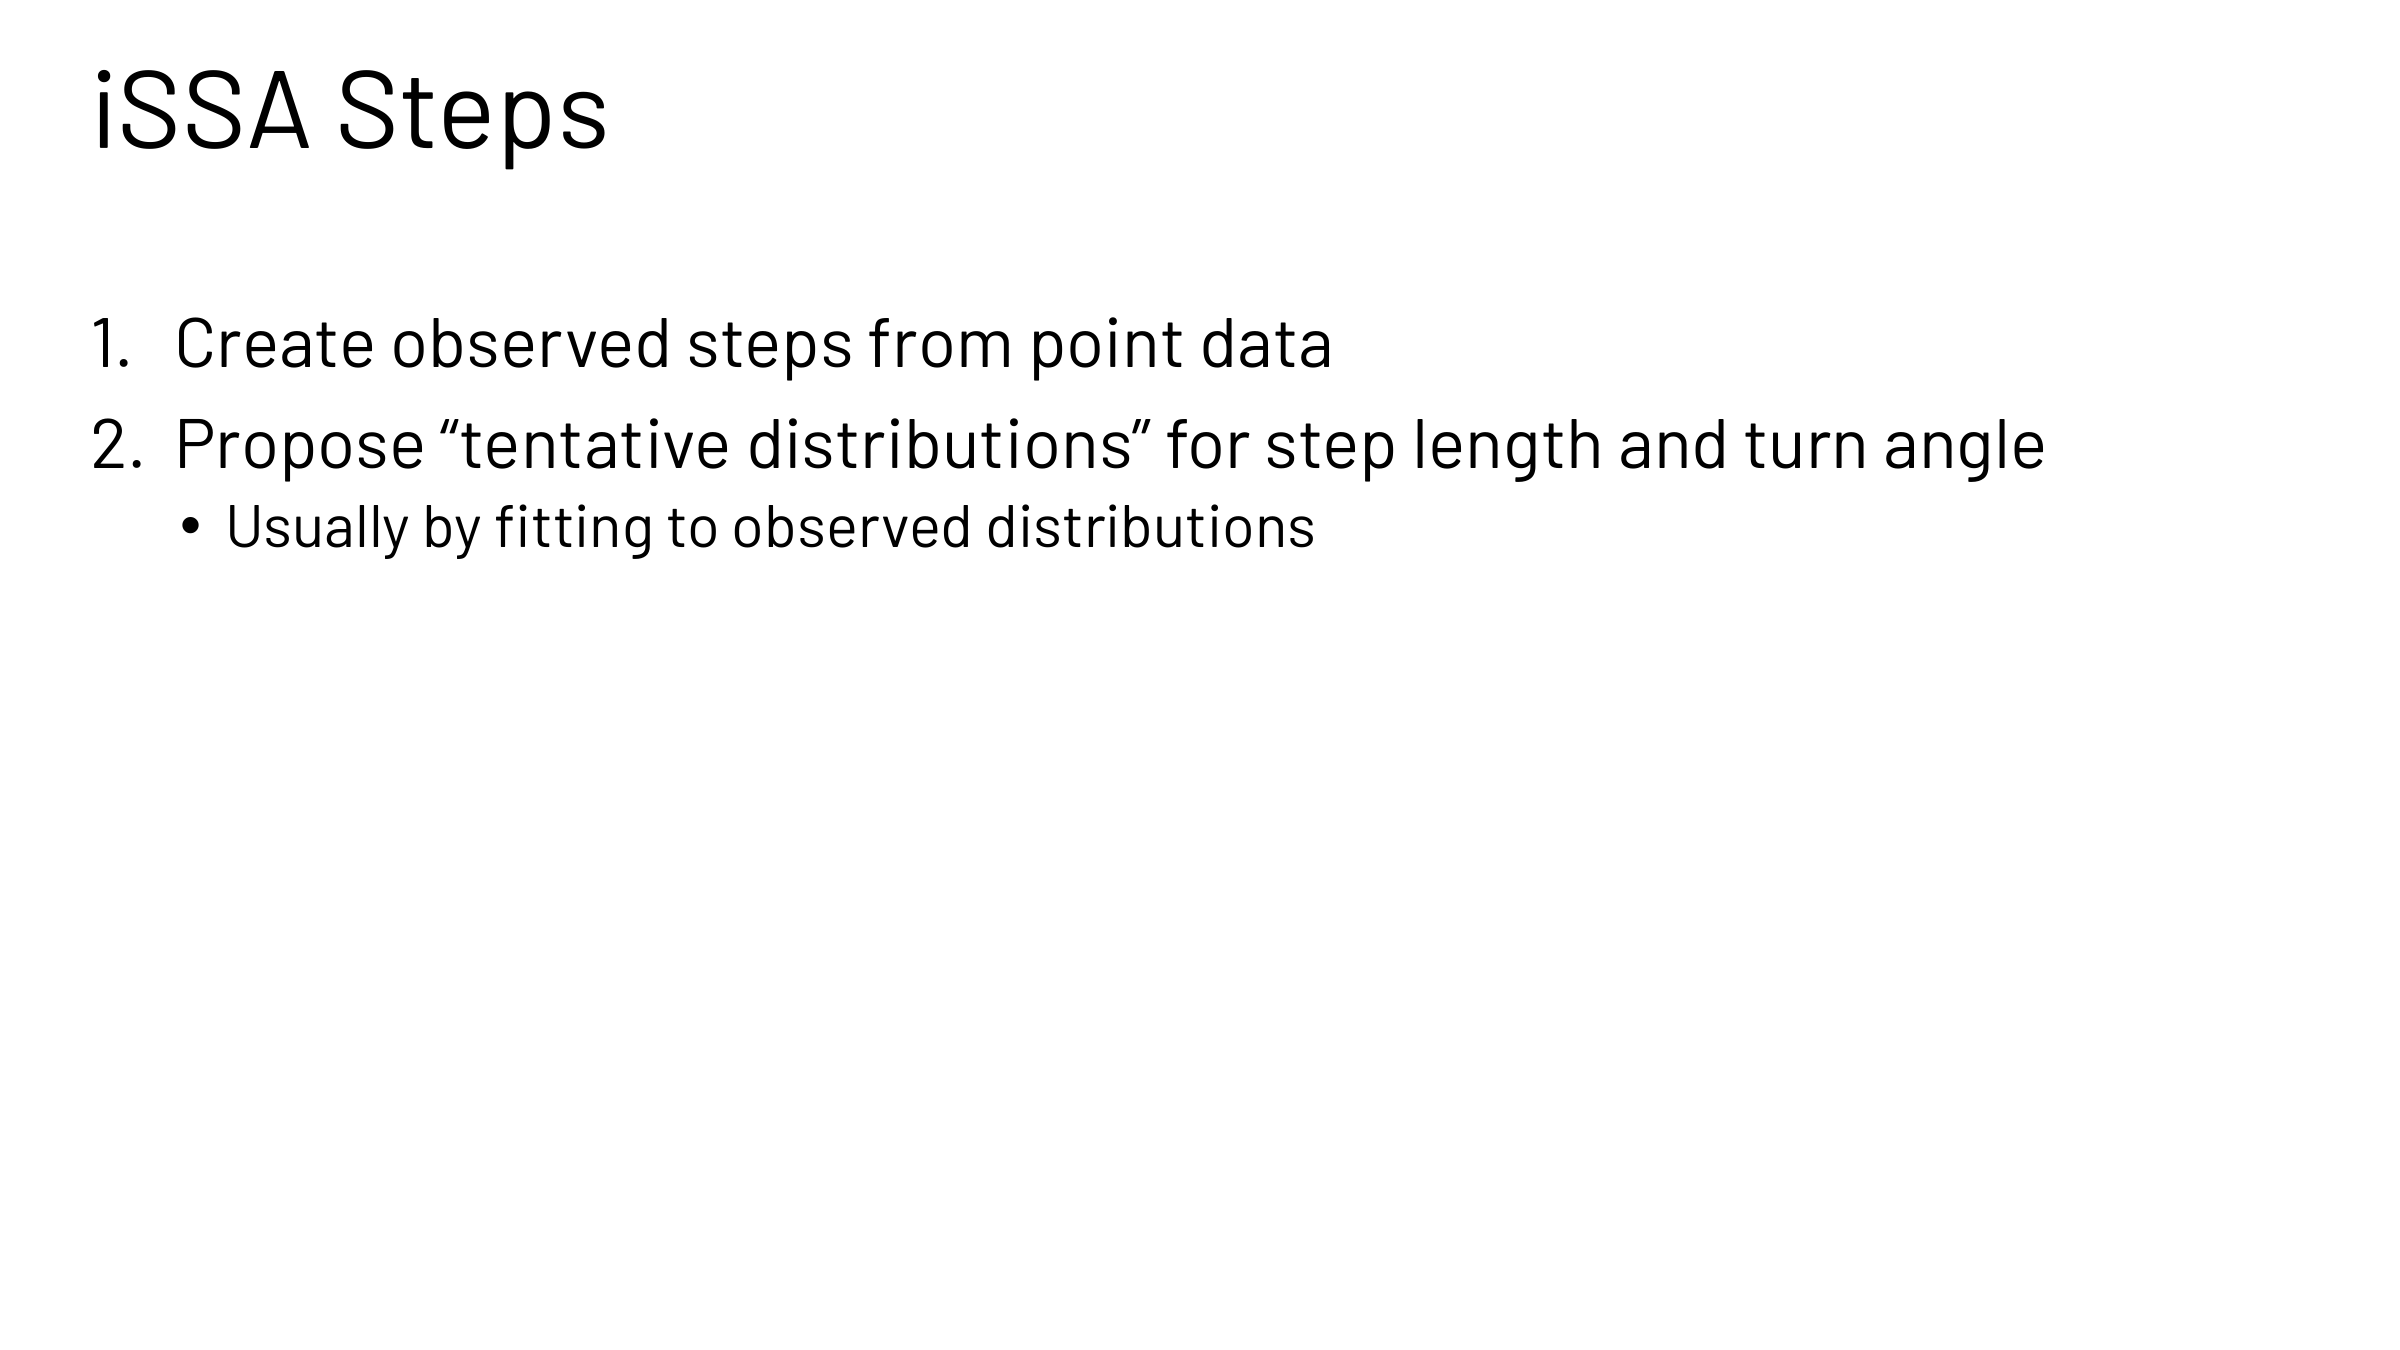

# iSSA Steps
Create observed steps from point data
Propose “tentative distributions” for step length and turn angle
Usually by fitting to observed distributions